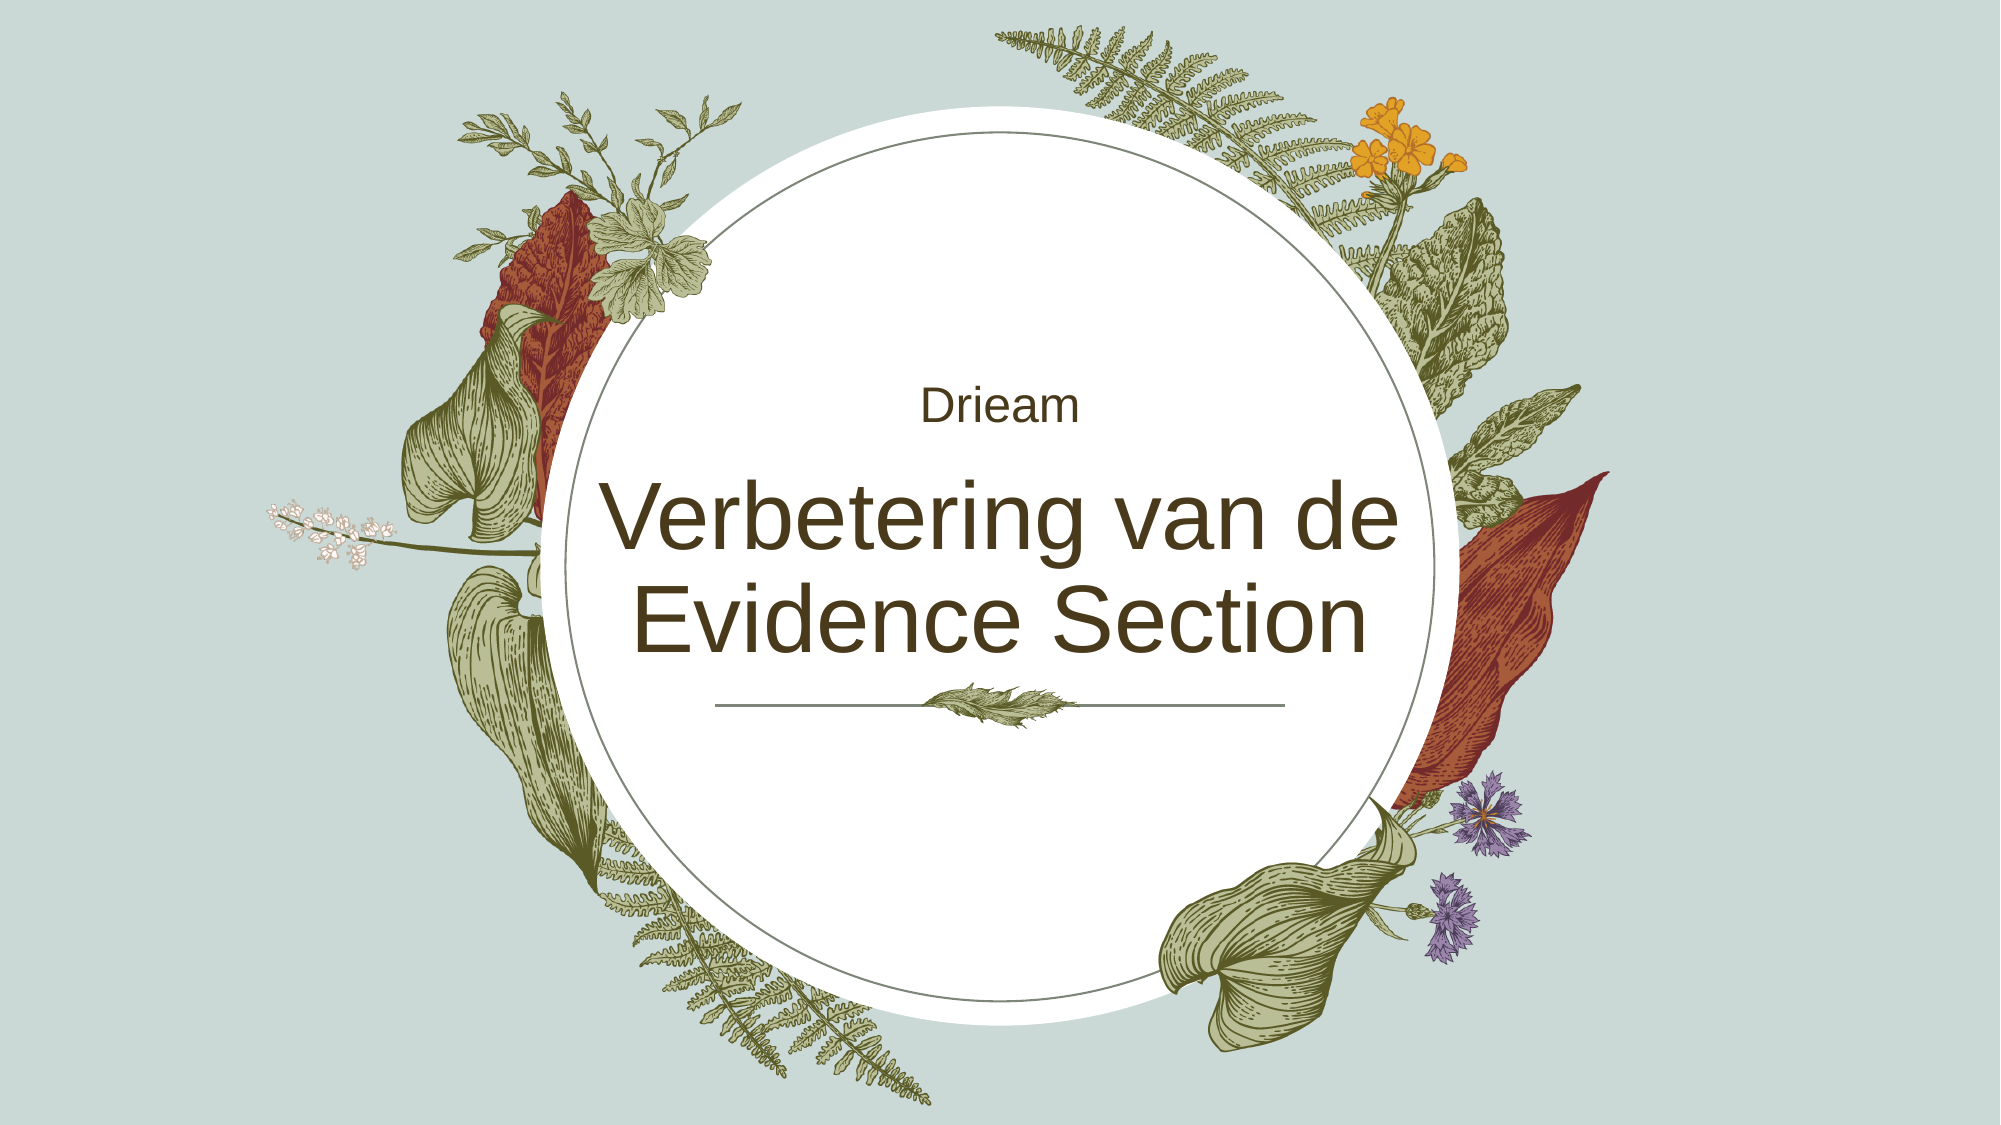

Drieam
# Verbetering van de Evidence Section